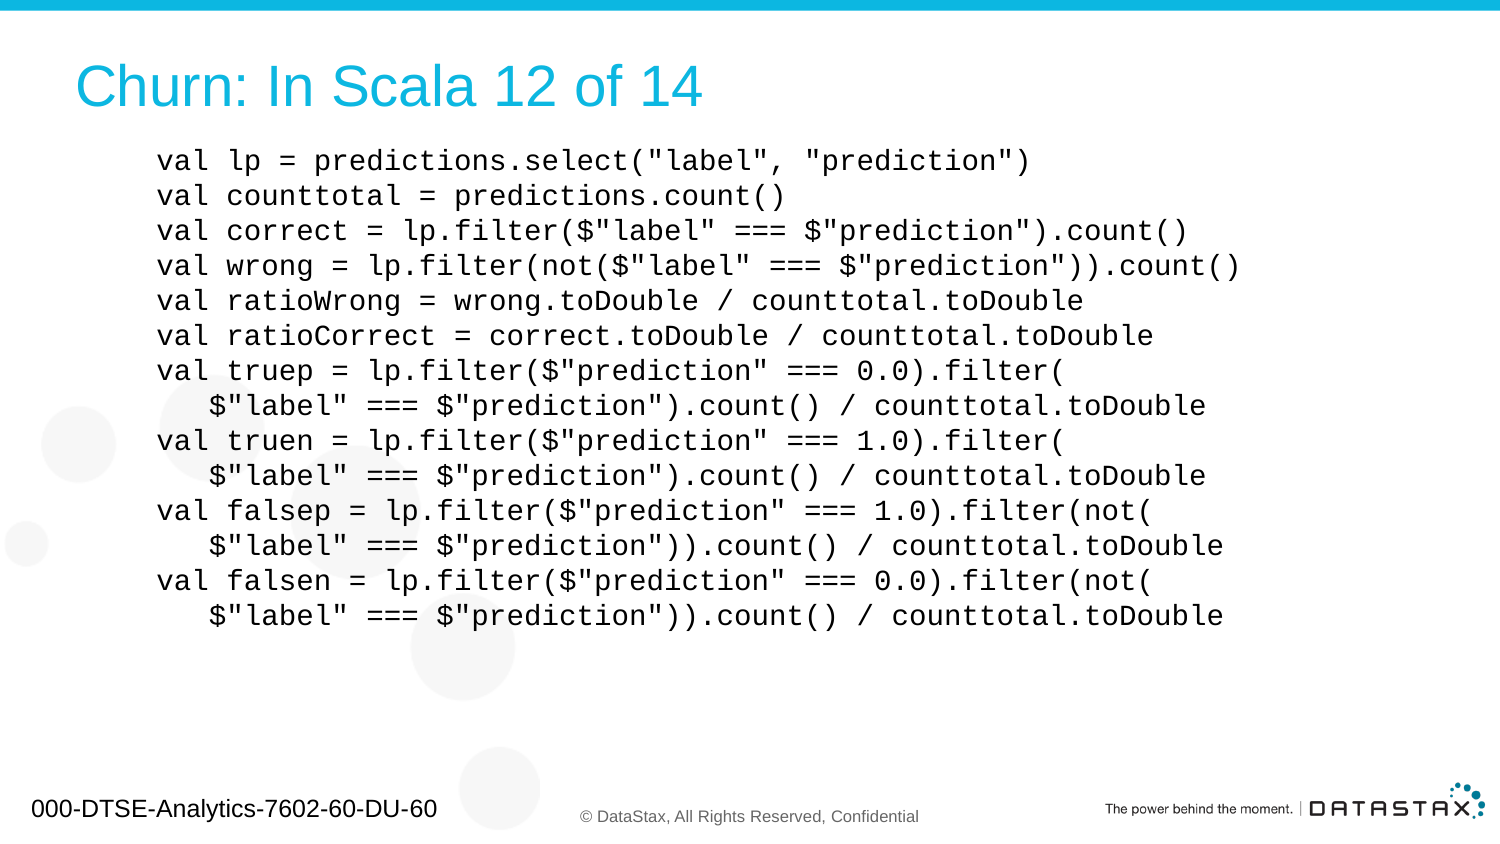

# Churn: In Scala 12 of 14
      val lp = predictions.select("label", "prediction")
      val counttotal = predictions.count()
      val correct = lp.filter($"label" === $"prediction").count()
      val wrong = lp.filter(not($"label" === $"prediction")).count()
      val ratioWrong = wrong.toDouble / counttotal.toDouble
      val ratioCorrect = correct.toDouble / counttotal.toDouble
      val truep = lp.filter($"prediction" === 0.0).filter(
         $"label" === $"prediction").count() / counttotal.toDouble
      val truen = lp.filter($"prediction" === 1.0).filter(
         $"label" === $"prediction").count() / counttotal.toDouble
      val falsep = lp.filter($"prediction" === 1.0).filter(not(
         $"label" === $"prediction")).count() / counttotal.toDouble
      val falsen = lp.filter($"prediction" === 0.0).filter(not(
         $"label" === $"prediction")).count() / counttotal.toDouble
000-DTSE-Analytics-7602-60-DU-60